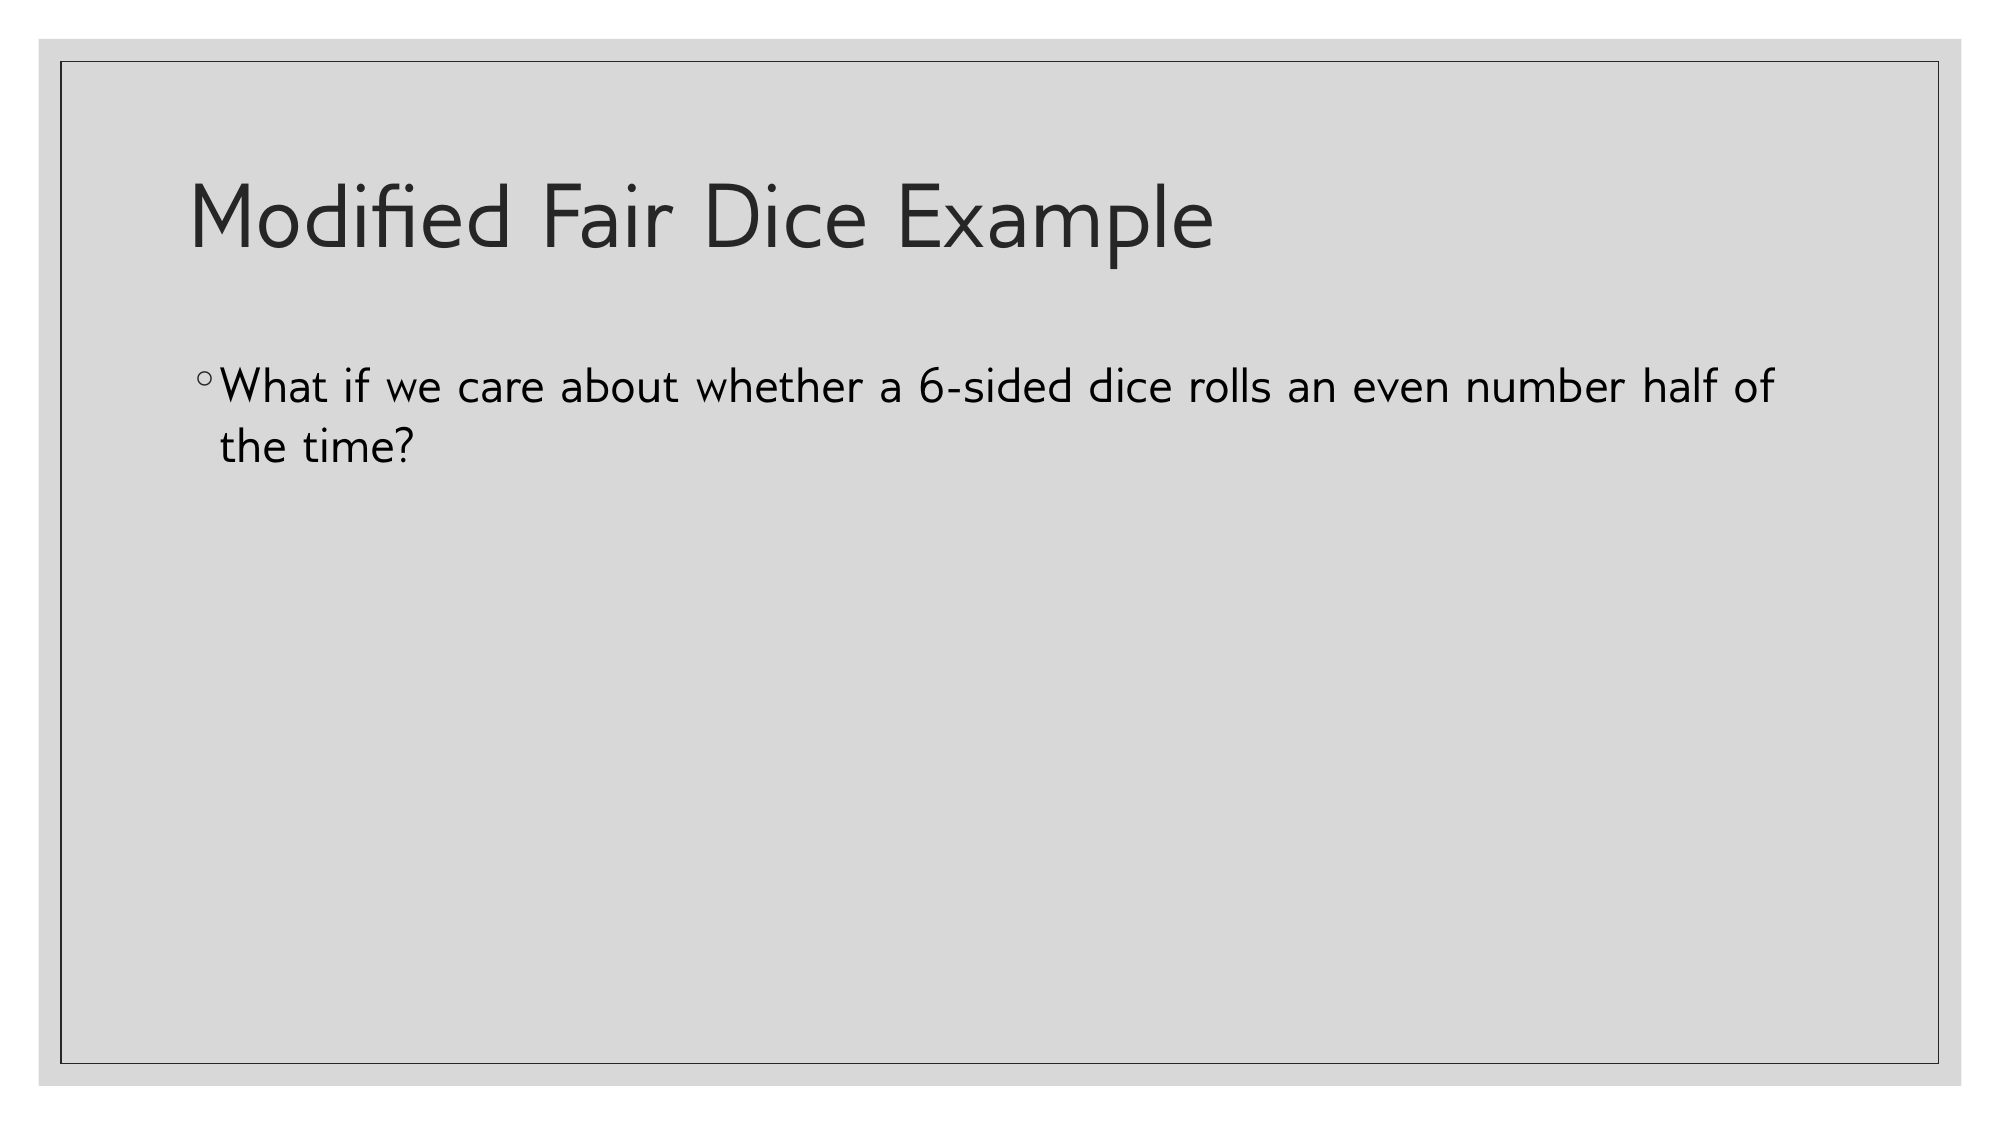

# Modified Fair Dice Example
What if we care about whether a 6-sided dice rolls an even number half of the time?